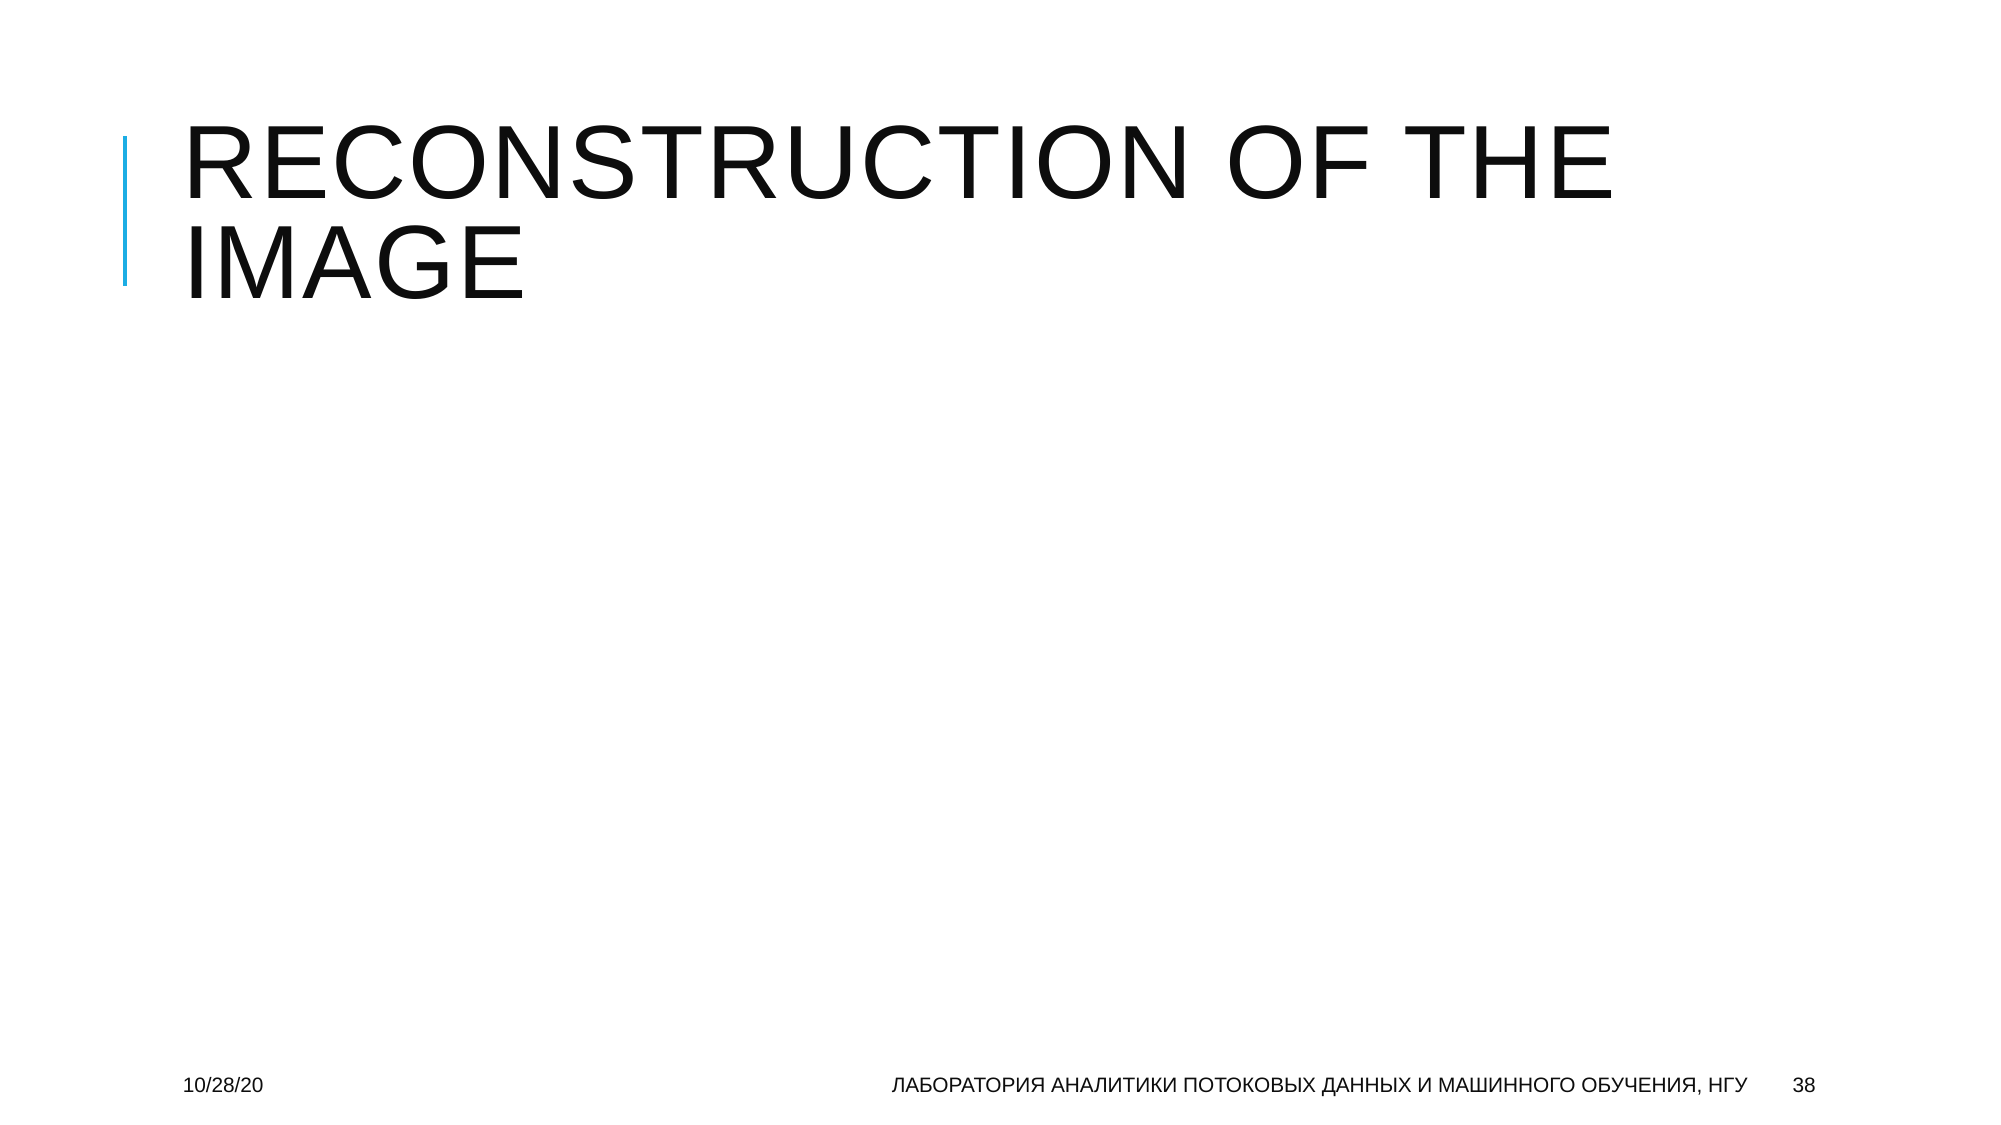

# Reconstruction of the image
10/28/20
Лаборатория аналитики потоковых данных и машинного обучения, НГУ
38